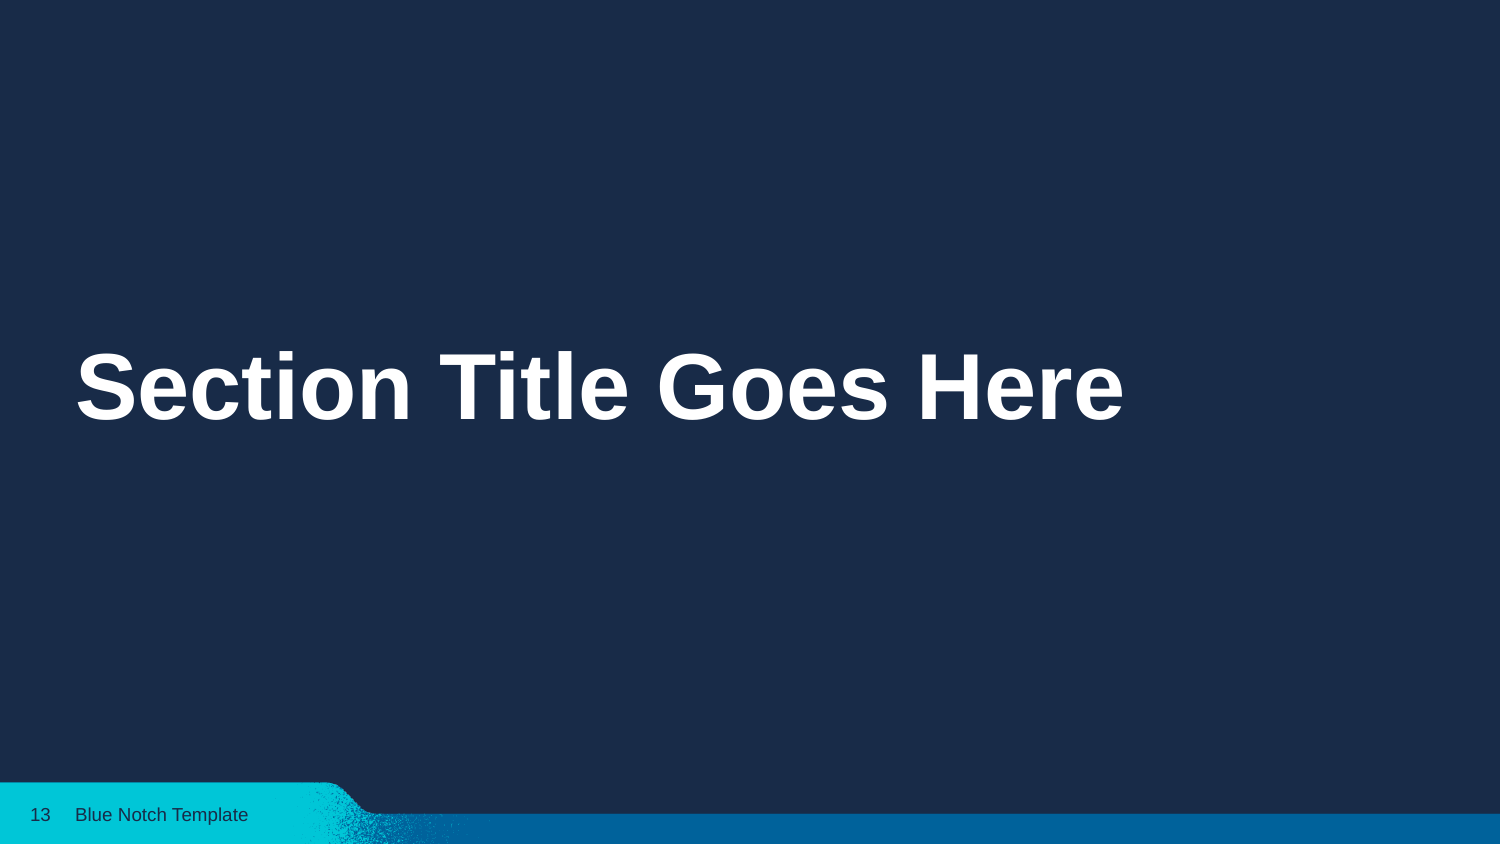

# Section Title Goes Here
13
Blue Notch Template